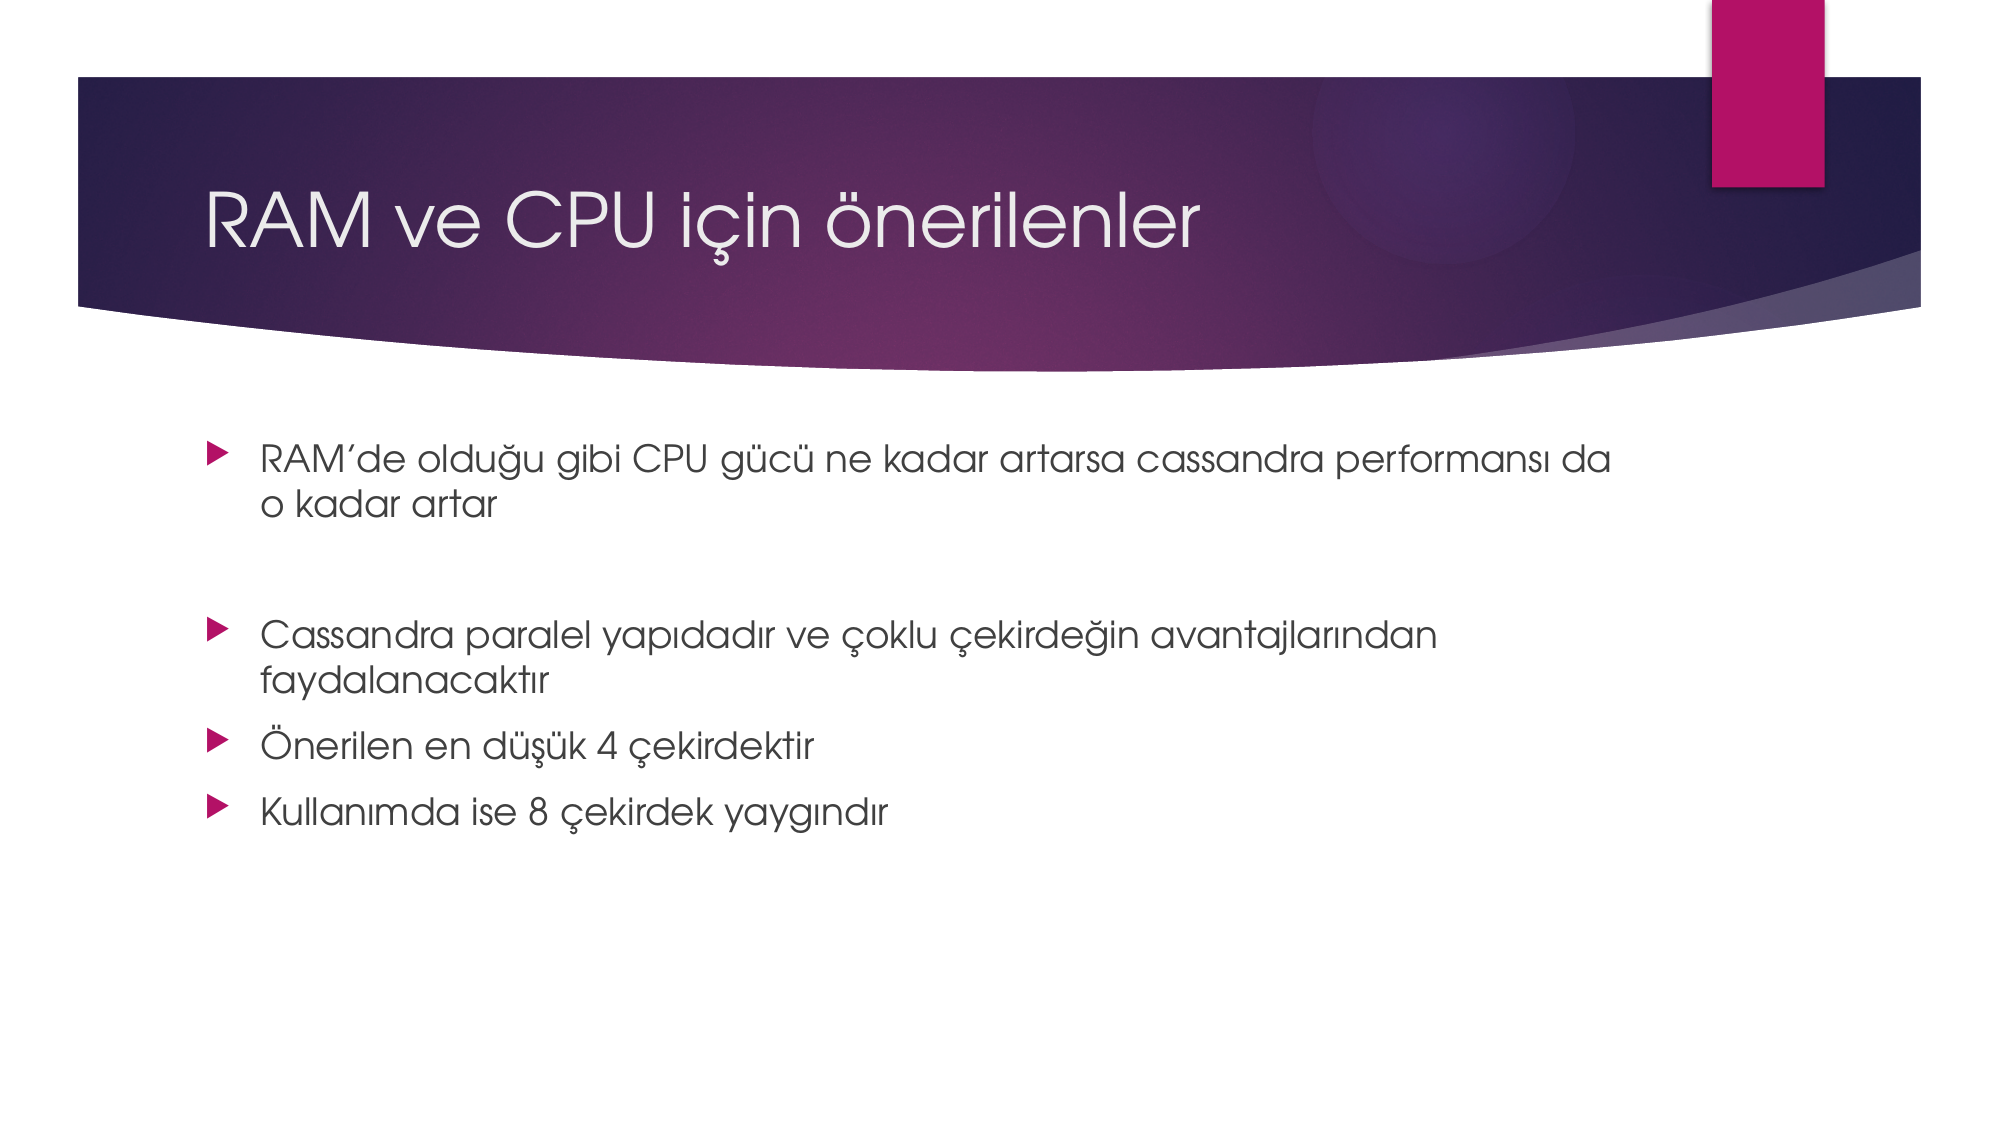

# RAM ve CPU için önerilenler
RAM’de olduğu gibi CPU gücü ne kadar artarsa cassandra performansı da o kadar artar

Cassandra paralel yapıdadır ve çoklu çekirdeğin avantajlarından faydalanacaktır
Önerilen en düşük 4 çekirdektir
Kullanımda ise 8 çekirdek yaygındır